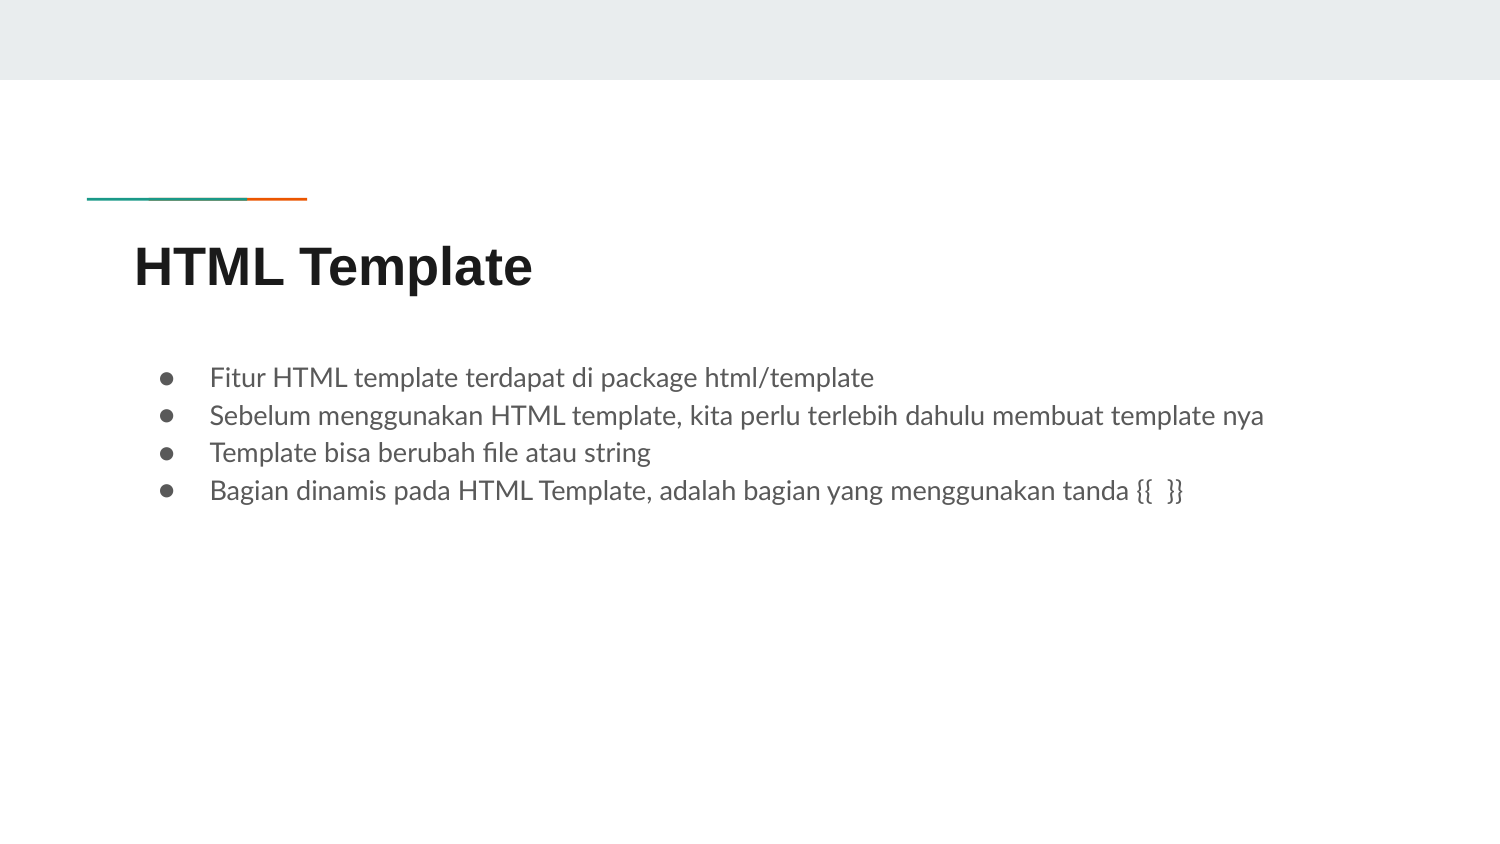

# HTML Template
Fitur HTML template terdapat di package html/template
Sebelum menggunakan HTML template, kita perlu terlebih dahulu membuat template nya
Template bisa berubah file atau string
Bagian dinamis pada HTML Template, adalah bagian yang menggunakan tanda {{  }}